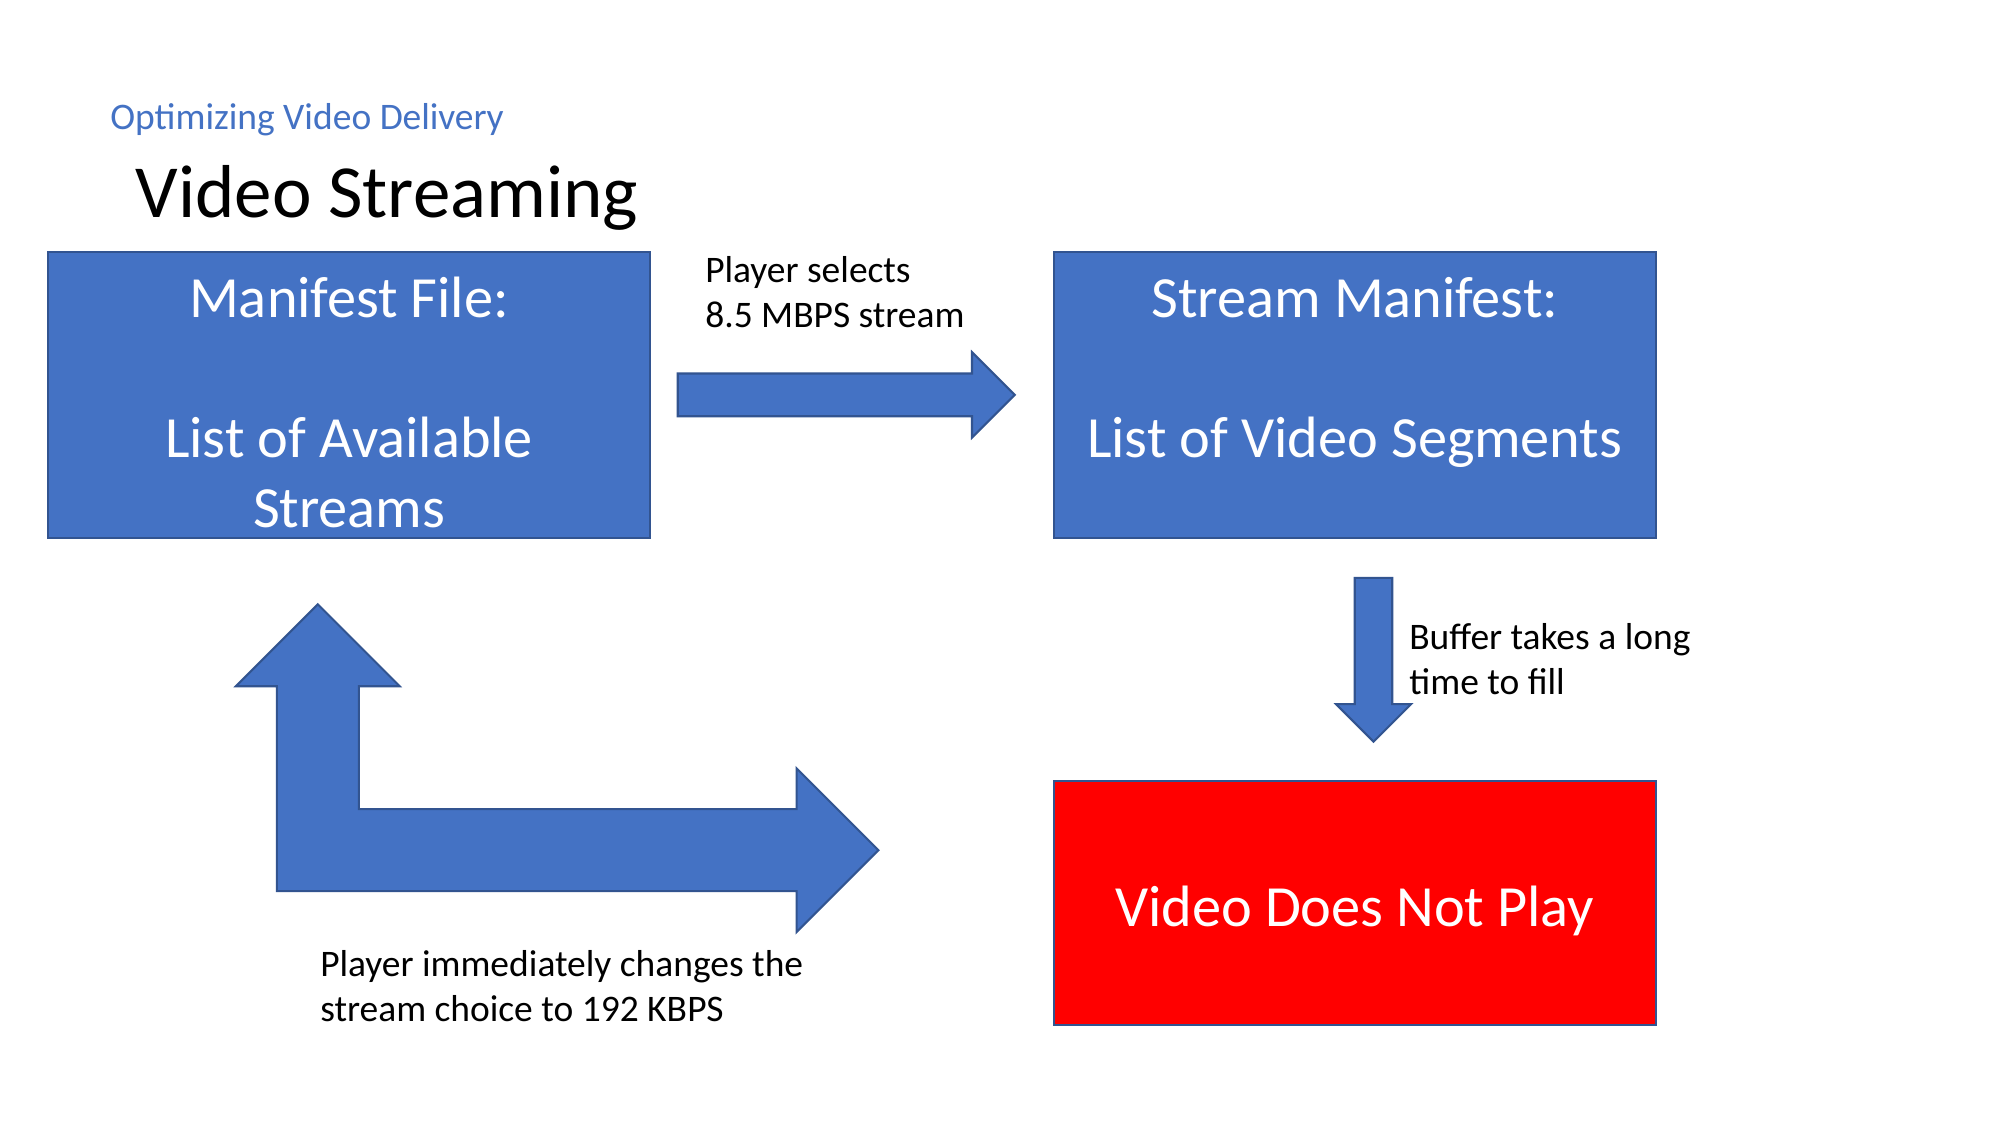

# Optimizing Video Delivery
Video Streaming
Player selects
8.5 MBPS stream
Stream Manifest:

List of Video Segments
Manifest File:

List of Available Streams

Buffer takes a long time to fill
Video Does Not Play
Player immediately changes the
stream choice to 192 KBPS